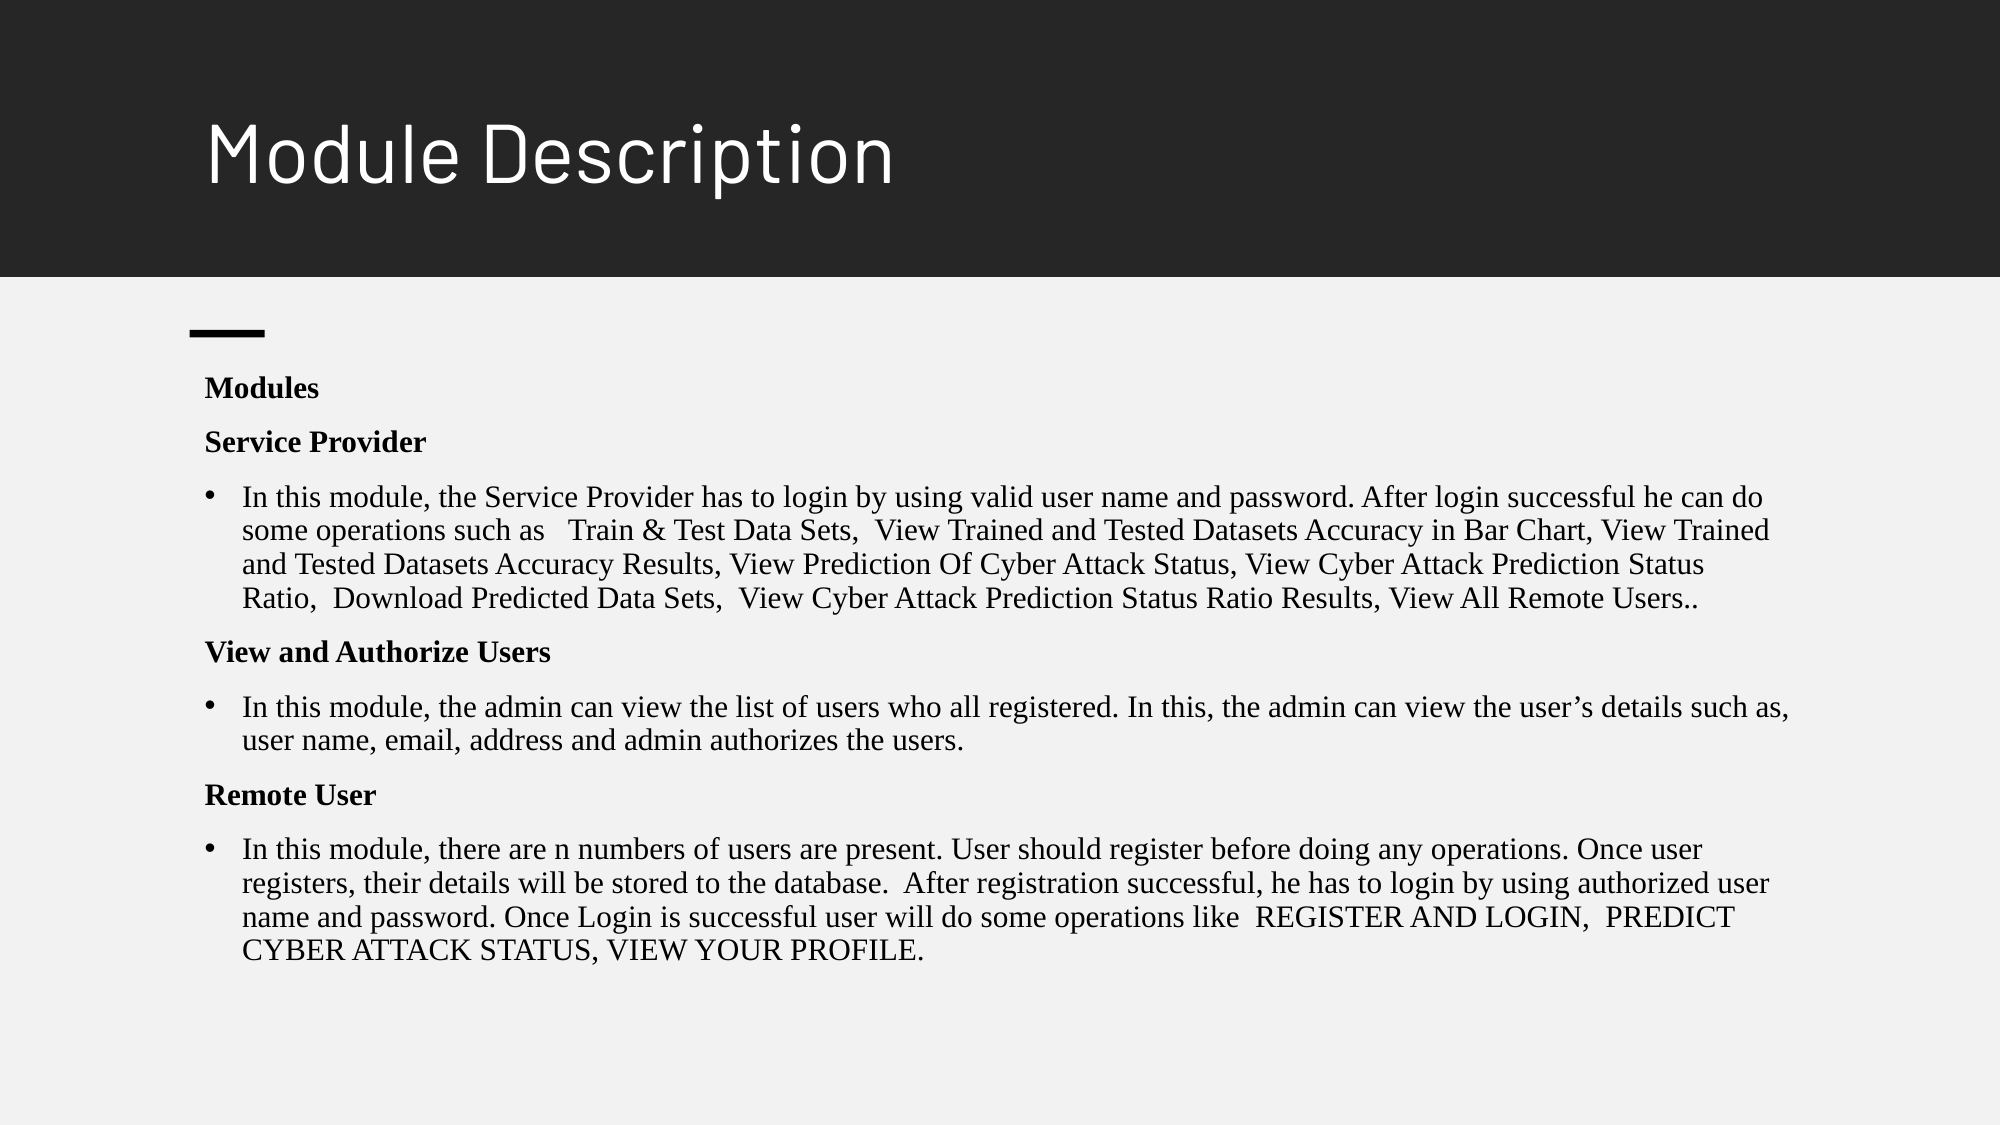

# Module Description

Modules
Service Provider
In this module, the Service Provider has to login by using valid user name and password. After login successful he can do some operations such as   Train & Test Data Sets,  View Trained and Tested Datasets Accuracy in Bar Chart, View Trained and Tested Datasets Accuracy Results, View Prediction Of Cyber Attack Status, View Cyber Attack Prediction Status Ratio,  Download Predicted Data Sets,  View Cyber Attack Prediction Status Ratio Results, View All Remote Users..
View and Authorize Users
In this module, the admin can view the list of users who all registered. In this, the admin can view the user’s details such as, user name, email, address and admin authorizes the users.
Remote User
In this module, there are n numbers of users are present. User should register before doing any operations. Once user registers, their details will be stored to the database.  After registration successful, he has to login by using authorized user name and password. Once Login is successful user will do some operations like  REGISTER AND LOGIN,  PREDICT CYBER ATTACK STATUS, VIEW YOUR PROFILE.